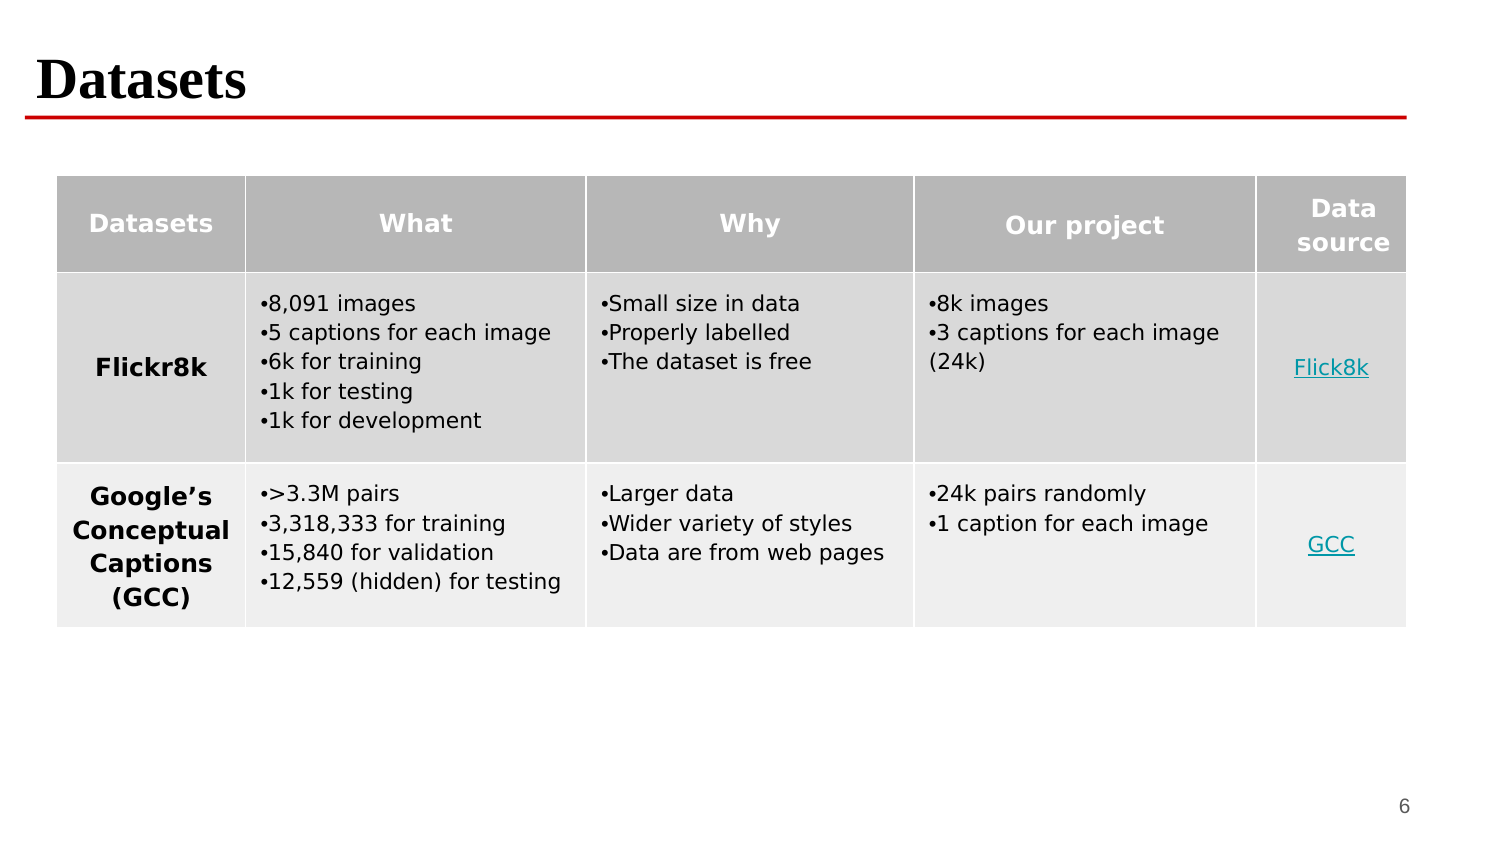

# Datasets

| Datasets | What | Why | Our project | Data source |
| --- | --- | --- | --- | --- |
| Flickr8k | •8,091 images •5 captions for each image •6k for training •1k for testing •1k for development | •Small size in data •Properly labelled •The dataset is free | •8k images •3 captions for each image (24k) | Flick8k |
| Google’s Conceptual Captions (GCC) | •>3.3M pairs •3,318,333 for training •15,840 for validation •12,559 (hidden) for testing | •Larger data •Wider variety of styles •Data are from web pages | •24k pairs randomly •1 caption for each image | GCC |
6